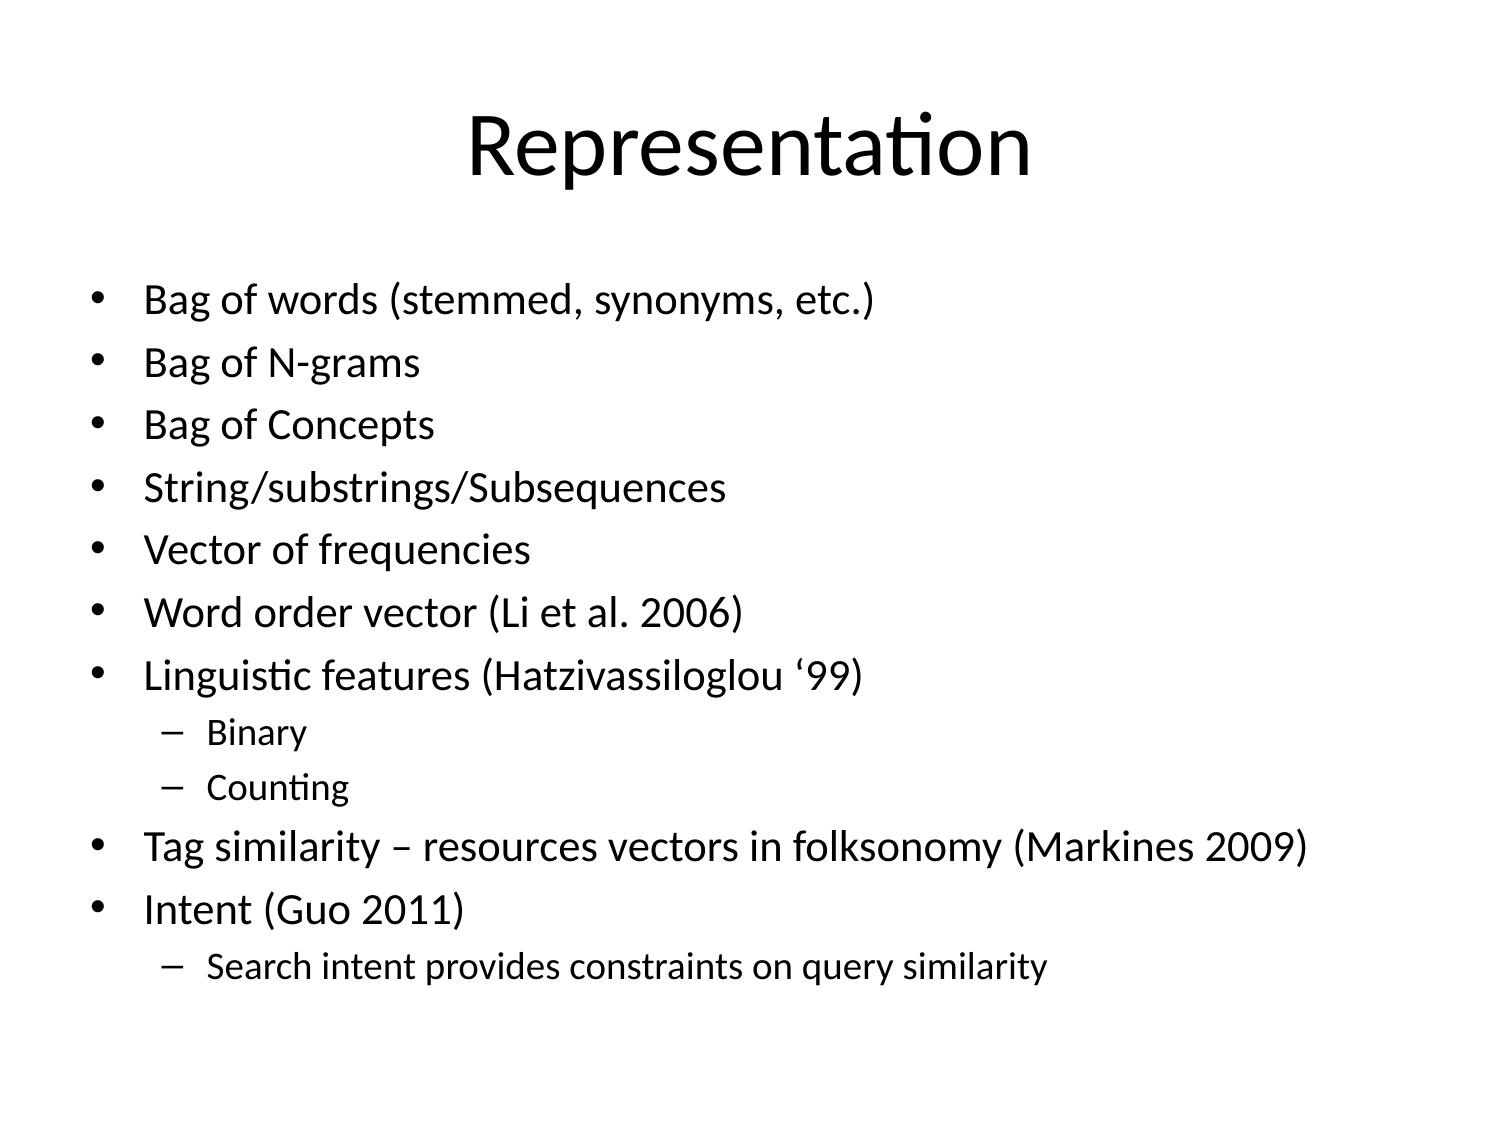

# Representation
Bag of words (stemmed, synonyms, etc.)
Bag of N-grams
Bag of Concepts
String/substrings/Subsequences
Vector of frequencies
Word order vector (Li et al. 2006)
Linguistic features (Hatzivassiloglou ‘99)
Binary
Counting
Tag similarity – resources vectors in folksonomy (Markines 2009)
Intent (Guo 2011)
Search intent provides constraints on query similarity